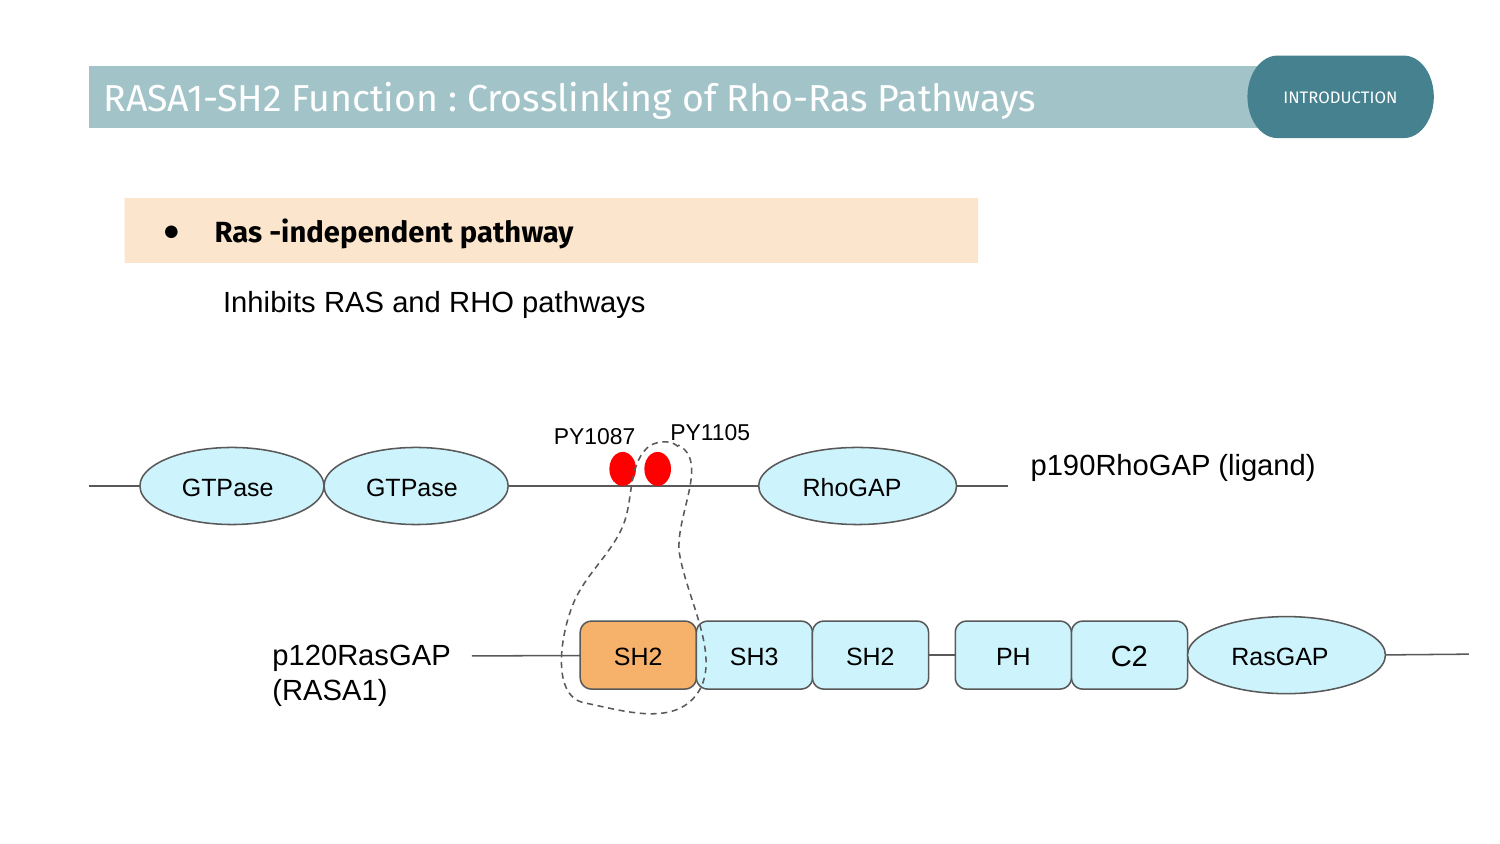

INTRODUCTION
RASA1-SH2 Function : Crosslinking of Rho-Ras Pathways
Ras -independent pathway
Inhibits RAS and RHO pathways
PY1105
PY1087
p190RhoGAP (ligand)

GTPase
GTPase
RhoGAP

RasGAP
SH2
SH3
SH2
PH
C2
p120RasGAP (RASA1)